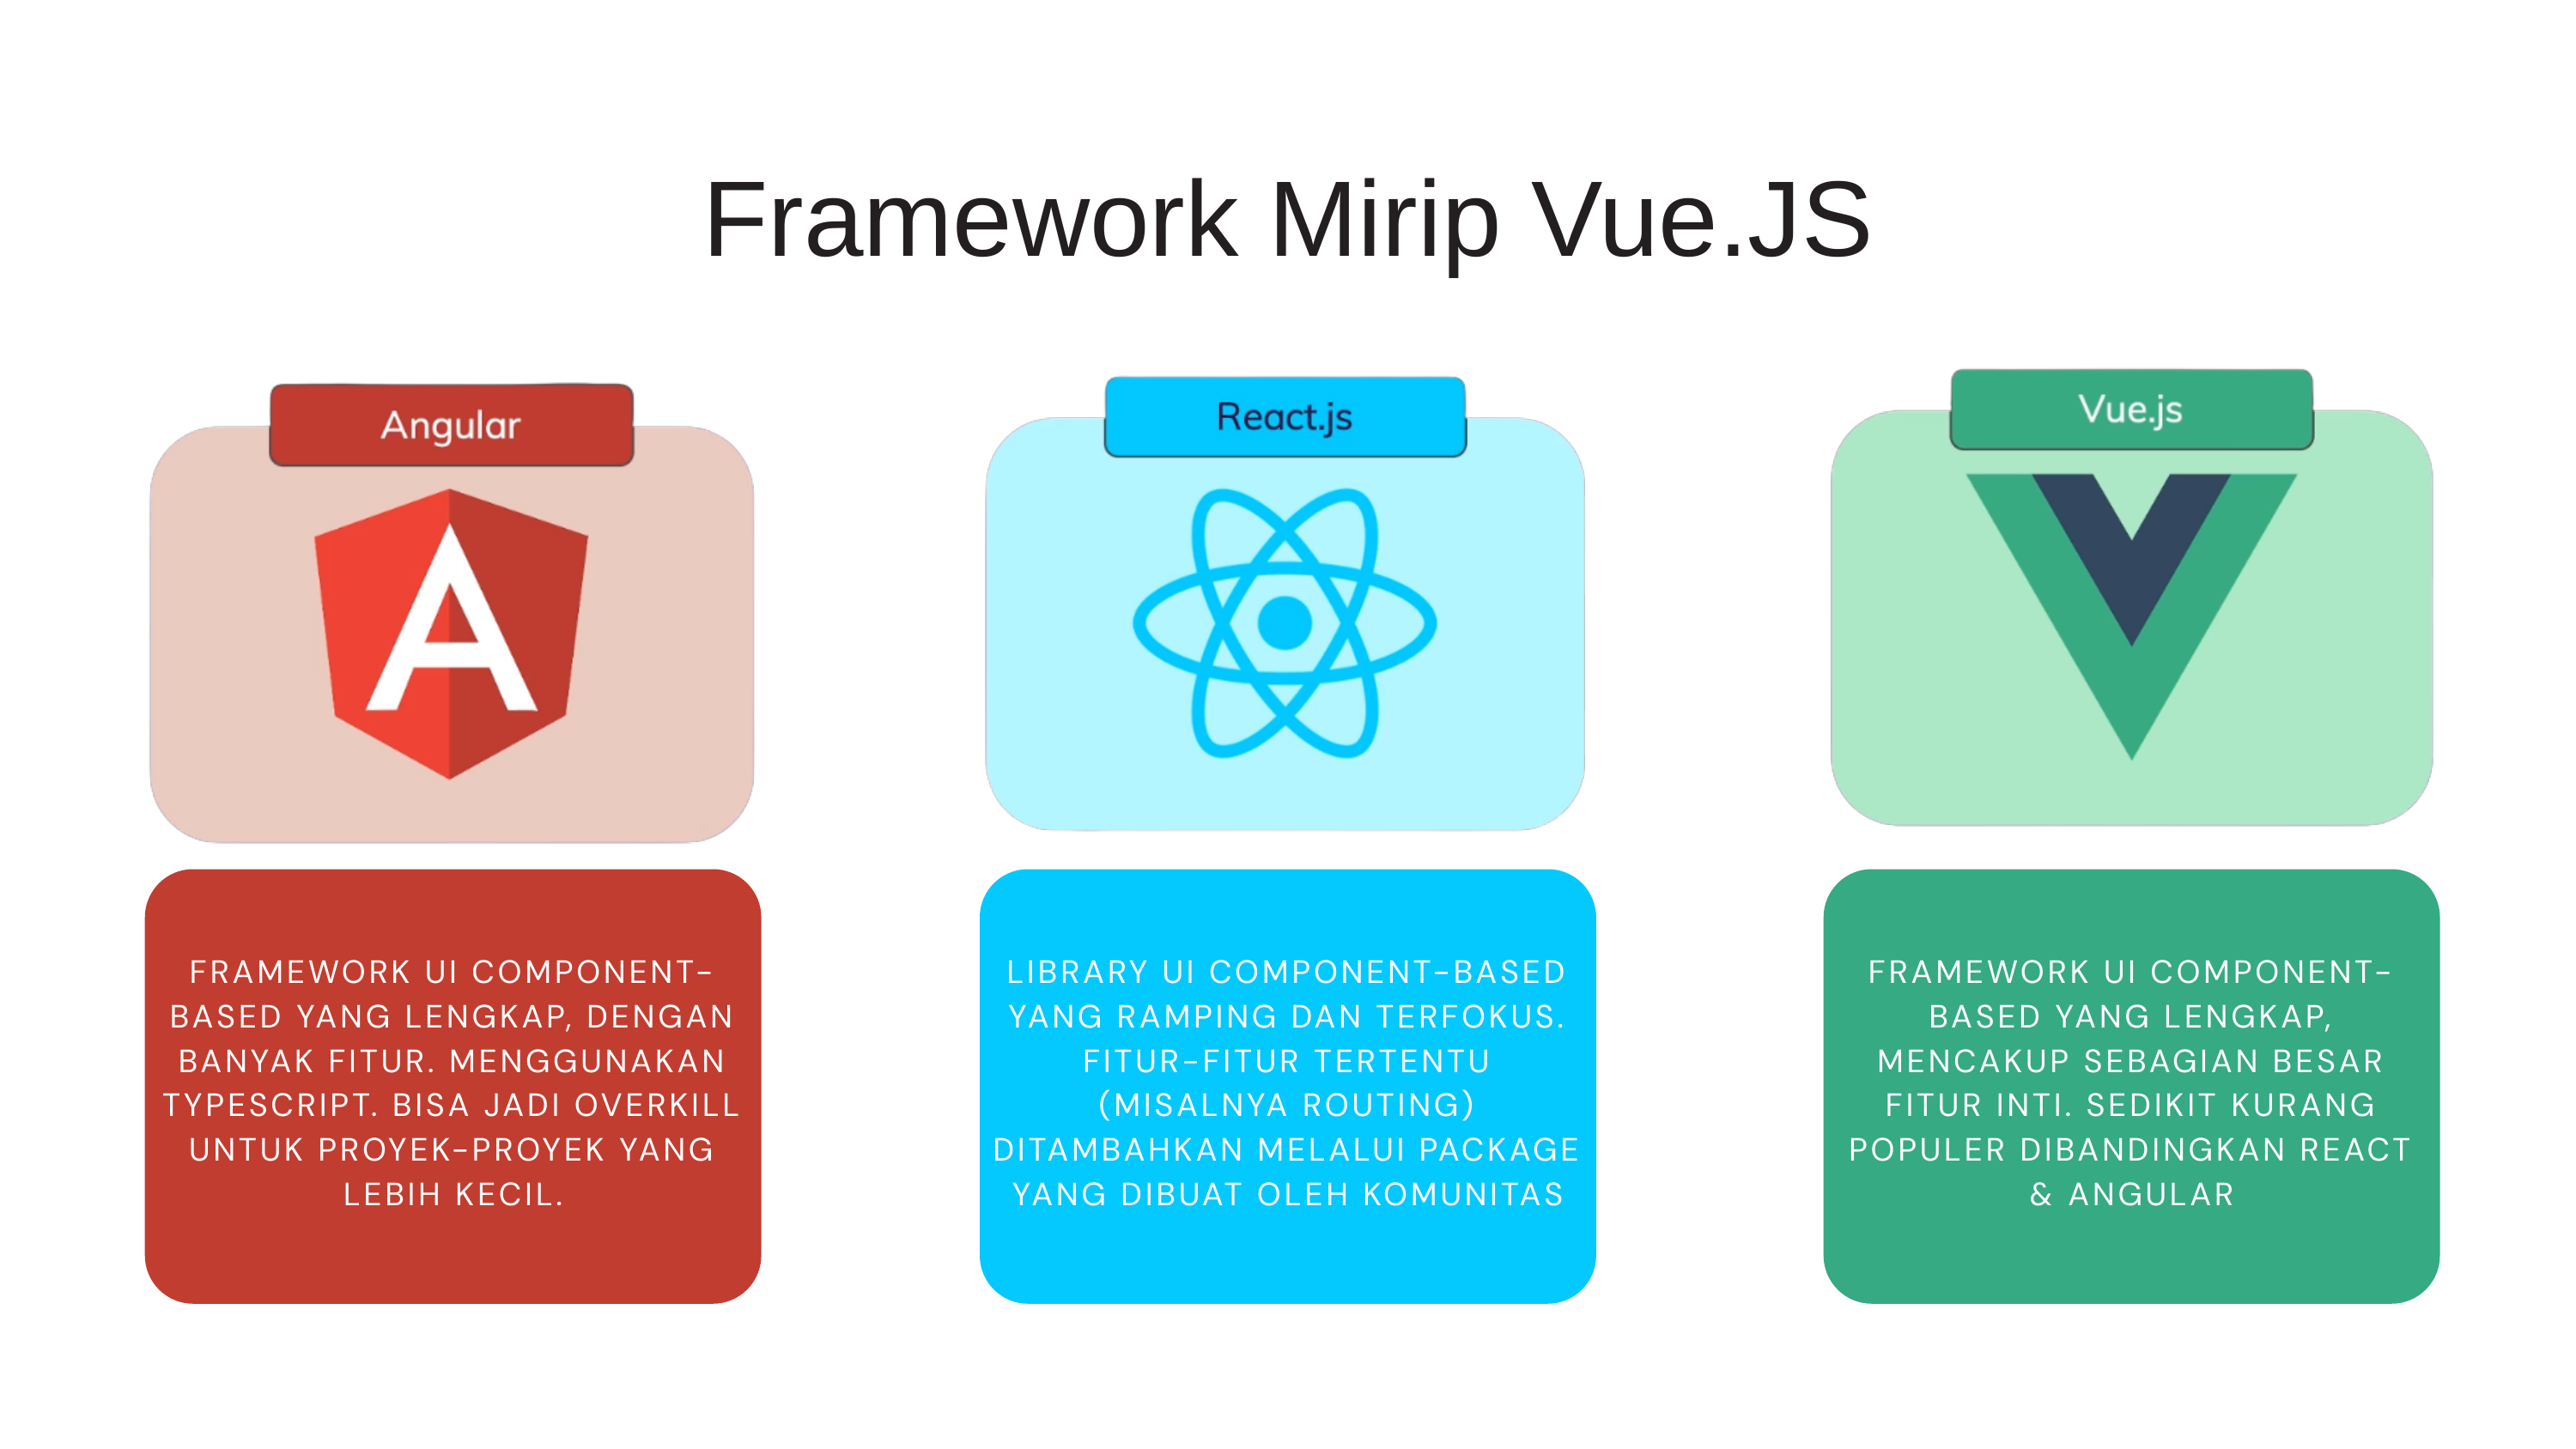

Framework Mirip Vue.JS

FRAMEWORK UI COMPONENT-BASED YANG LENGKAP, DENGAN BANYAK FITUR. MENGGUNAKAN TYPESCRIPT. BISA JADI OVERKILL UNTUK PROYEK-PROYEK YANG LEBIH KECIL.

LIBRARY UI COMPONENT-BASED YANG RAMPING DAN TERFOKUS. FITUR-FITUR TERTENTU (MISALNYA ROUTING) DITAMBAHKAN MELALUI PACKAGE YANG DIBUAT OLEH KOMUNITAS

FRAMEWORK UI COMPONENT-BASED YANG LENGKAP, MENCAKUP SEBAGIAN BESAR FITUR INTI. SEDIKIT KURANG POPULER DIBANDINGKAN REACT & ANGULAR